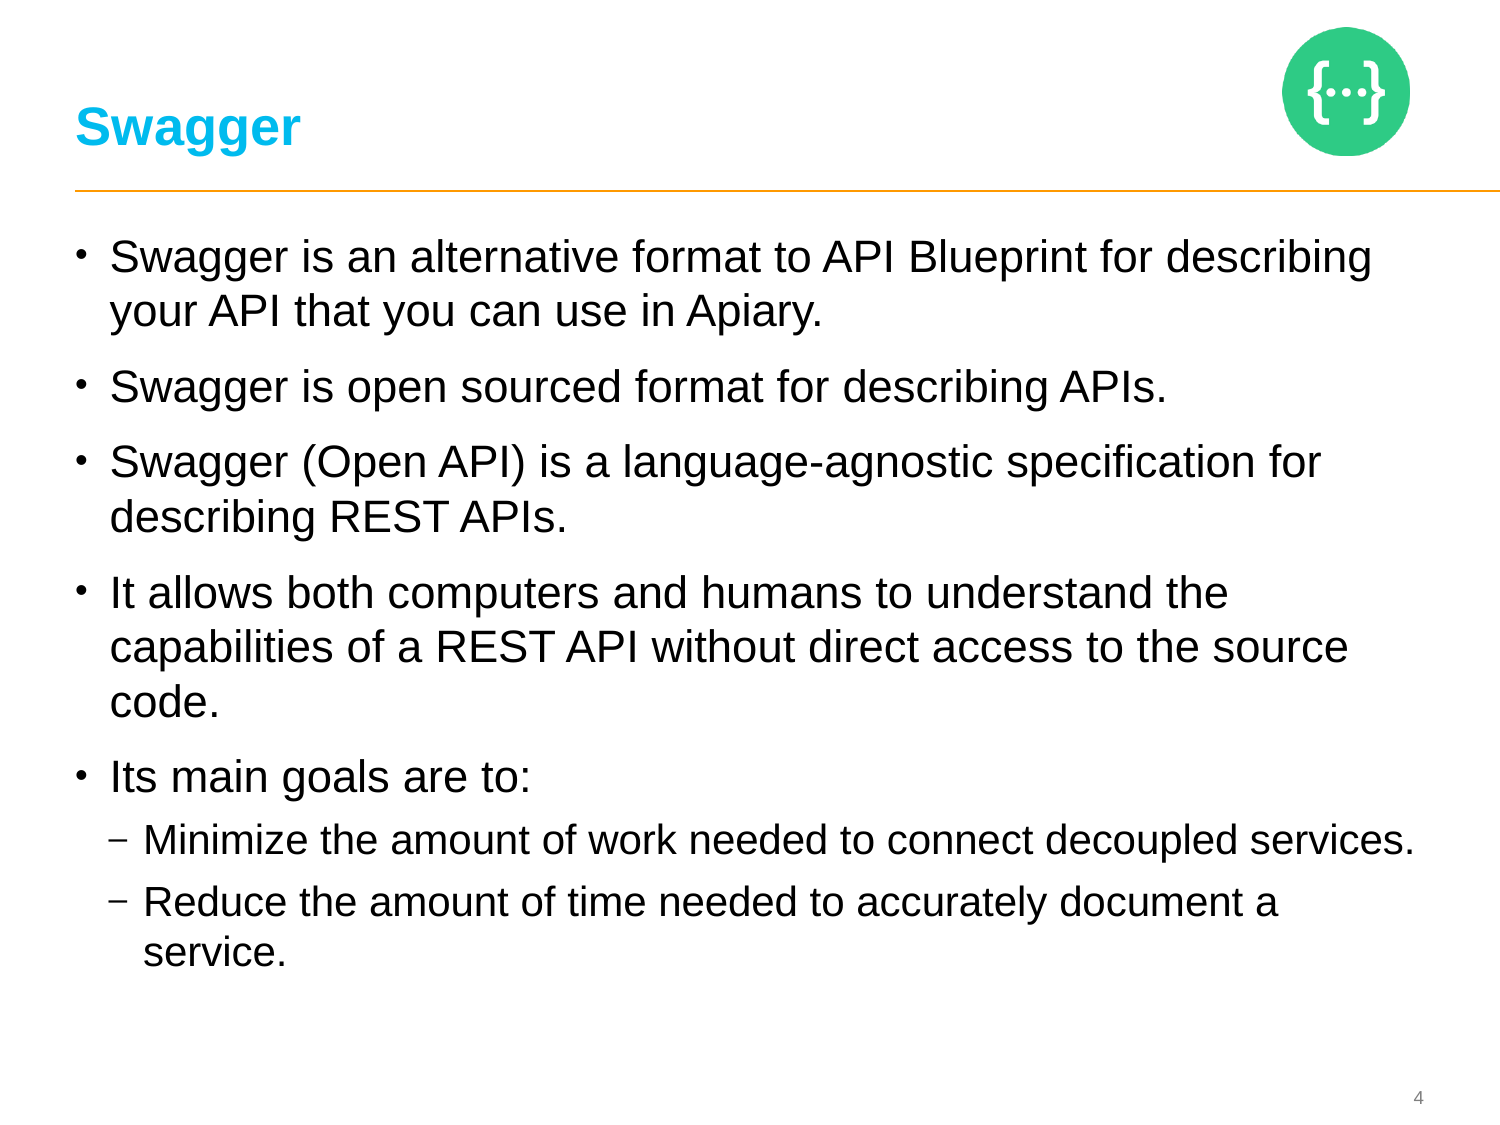

# Swagger
Swagger is an alternative format to API Blueprint for describing your API that you can use in Apiary.
Swagger is open sourced format for describing APIs.
Swagger (Open API) is a language-agnostic specification for describing REST APIs.
It allows both computers and humans to understand the capabilities of a REST API without direct access to the source code.
Its main goals are to:
Minimize the amount of work needed to connect decoupled services.
Reduce the amount of time needed to accurately document a service.